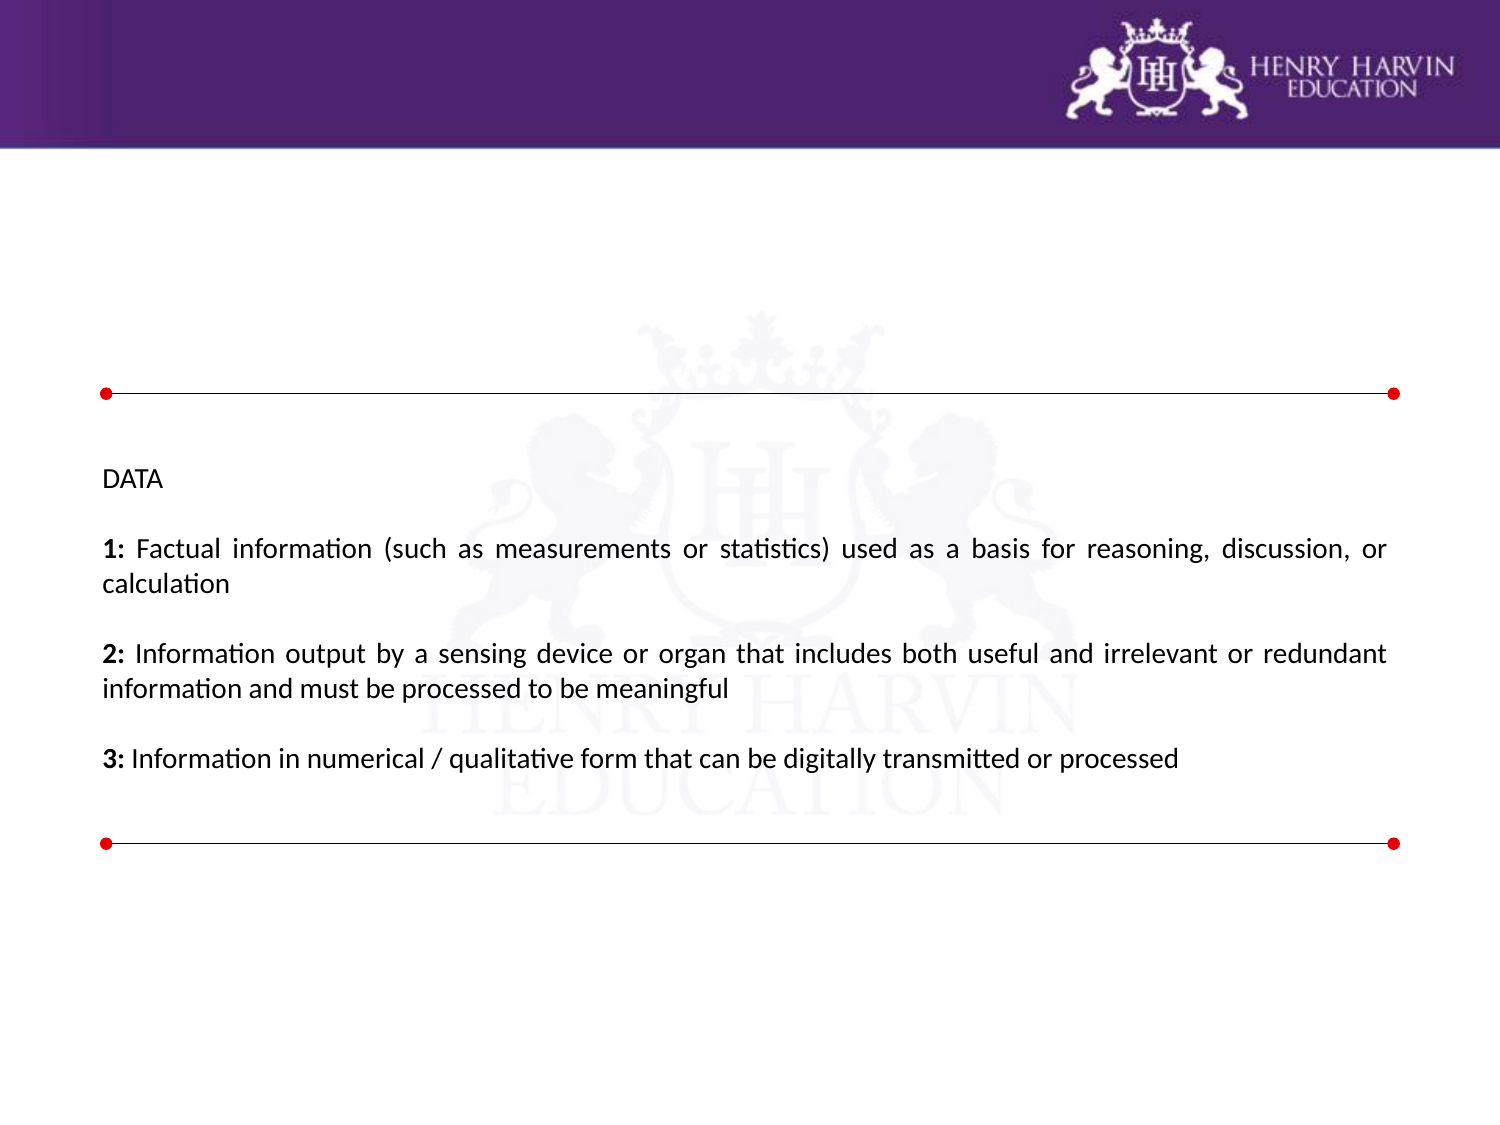

DATA

1: Factual information (such as measurements or statistics) used as a basis for reasoning, discussion, or calculation

2: Information output by a sensing device or organ that includes both useful and irrelevant or redundant information and must be processed to be meaningful

3: Information in numerical / qualitative form that can be digitally transmitted or processed